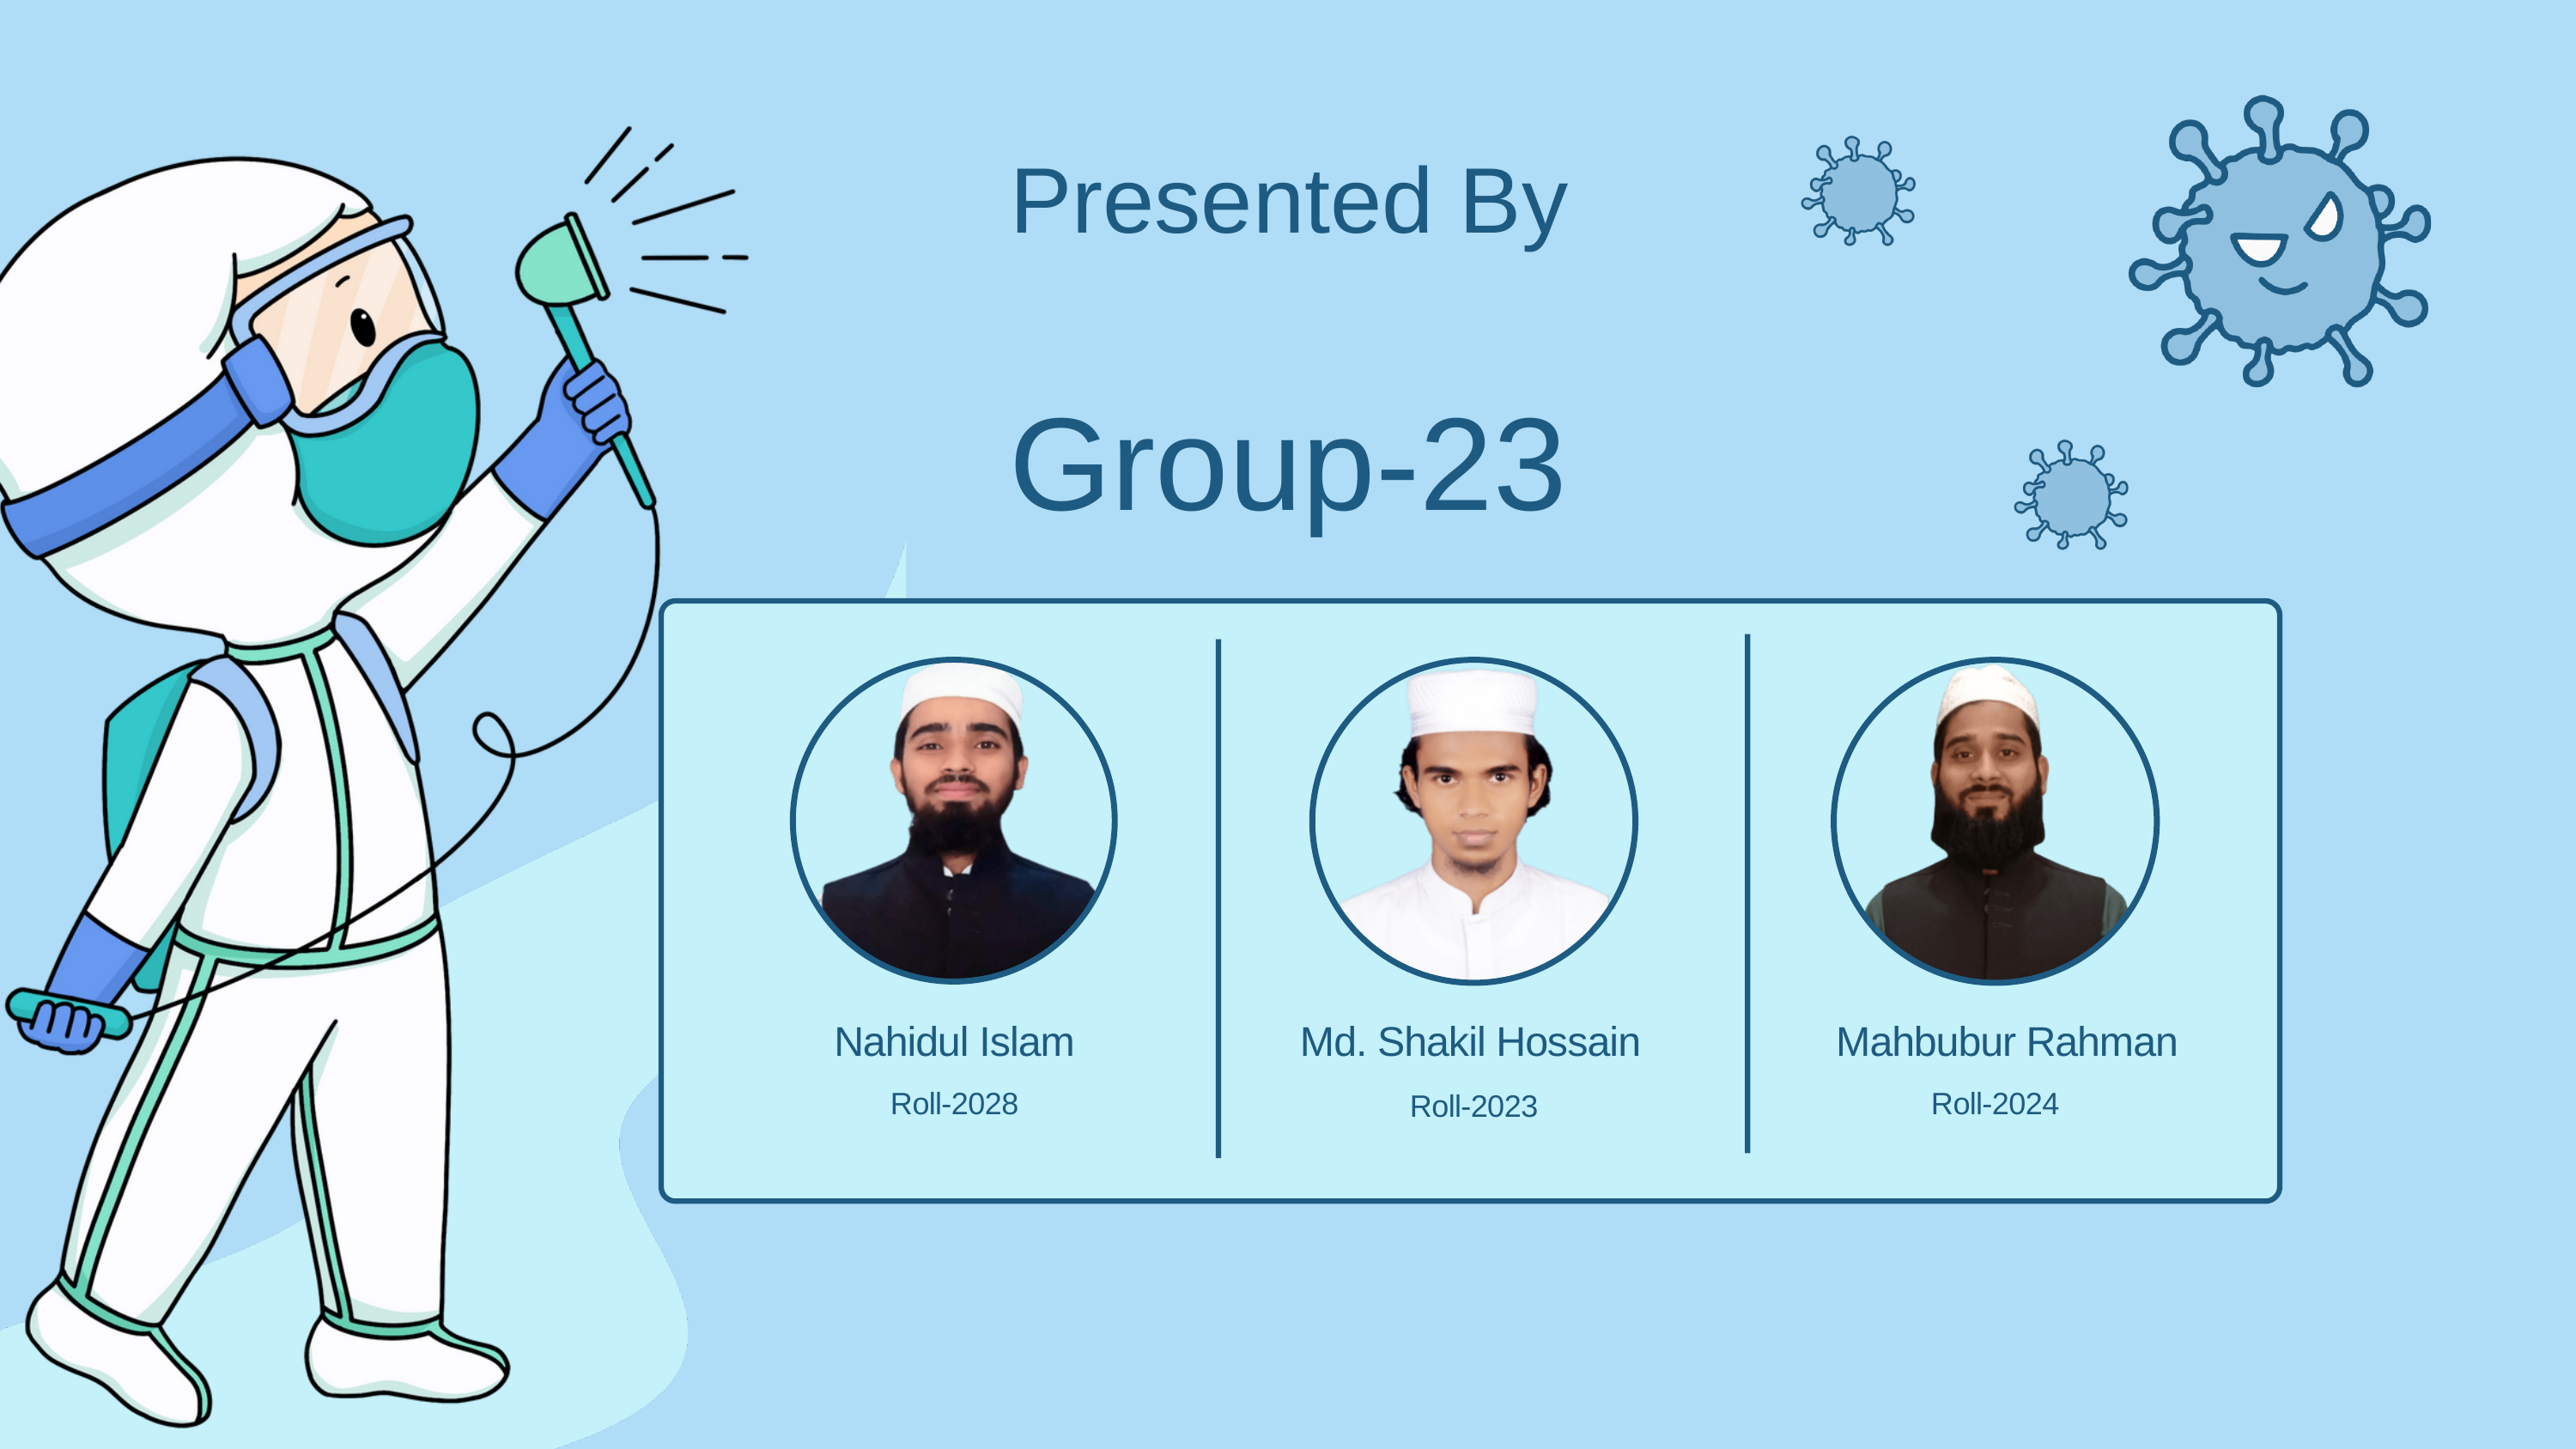

Presented By

Group-23

Nahidul Islam
Mahbubur Rahman
Md. Shakil Hossain
Roll-2028
Roll-2024
Roll-2023